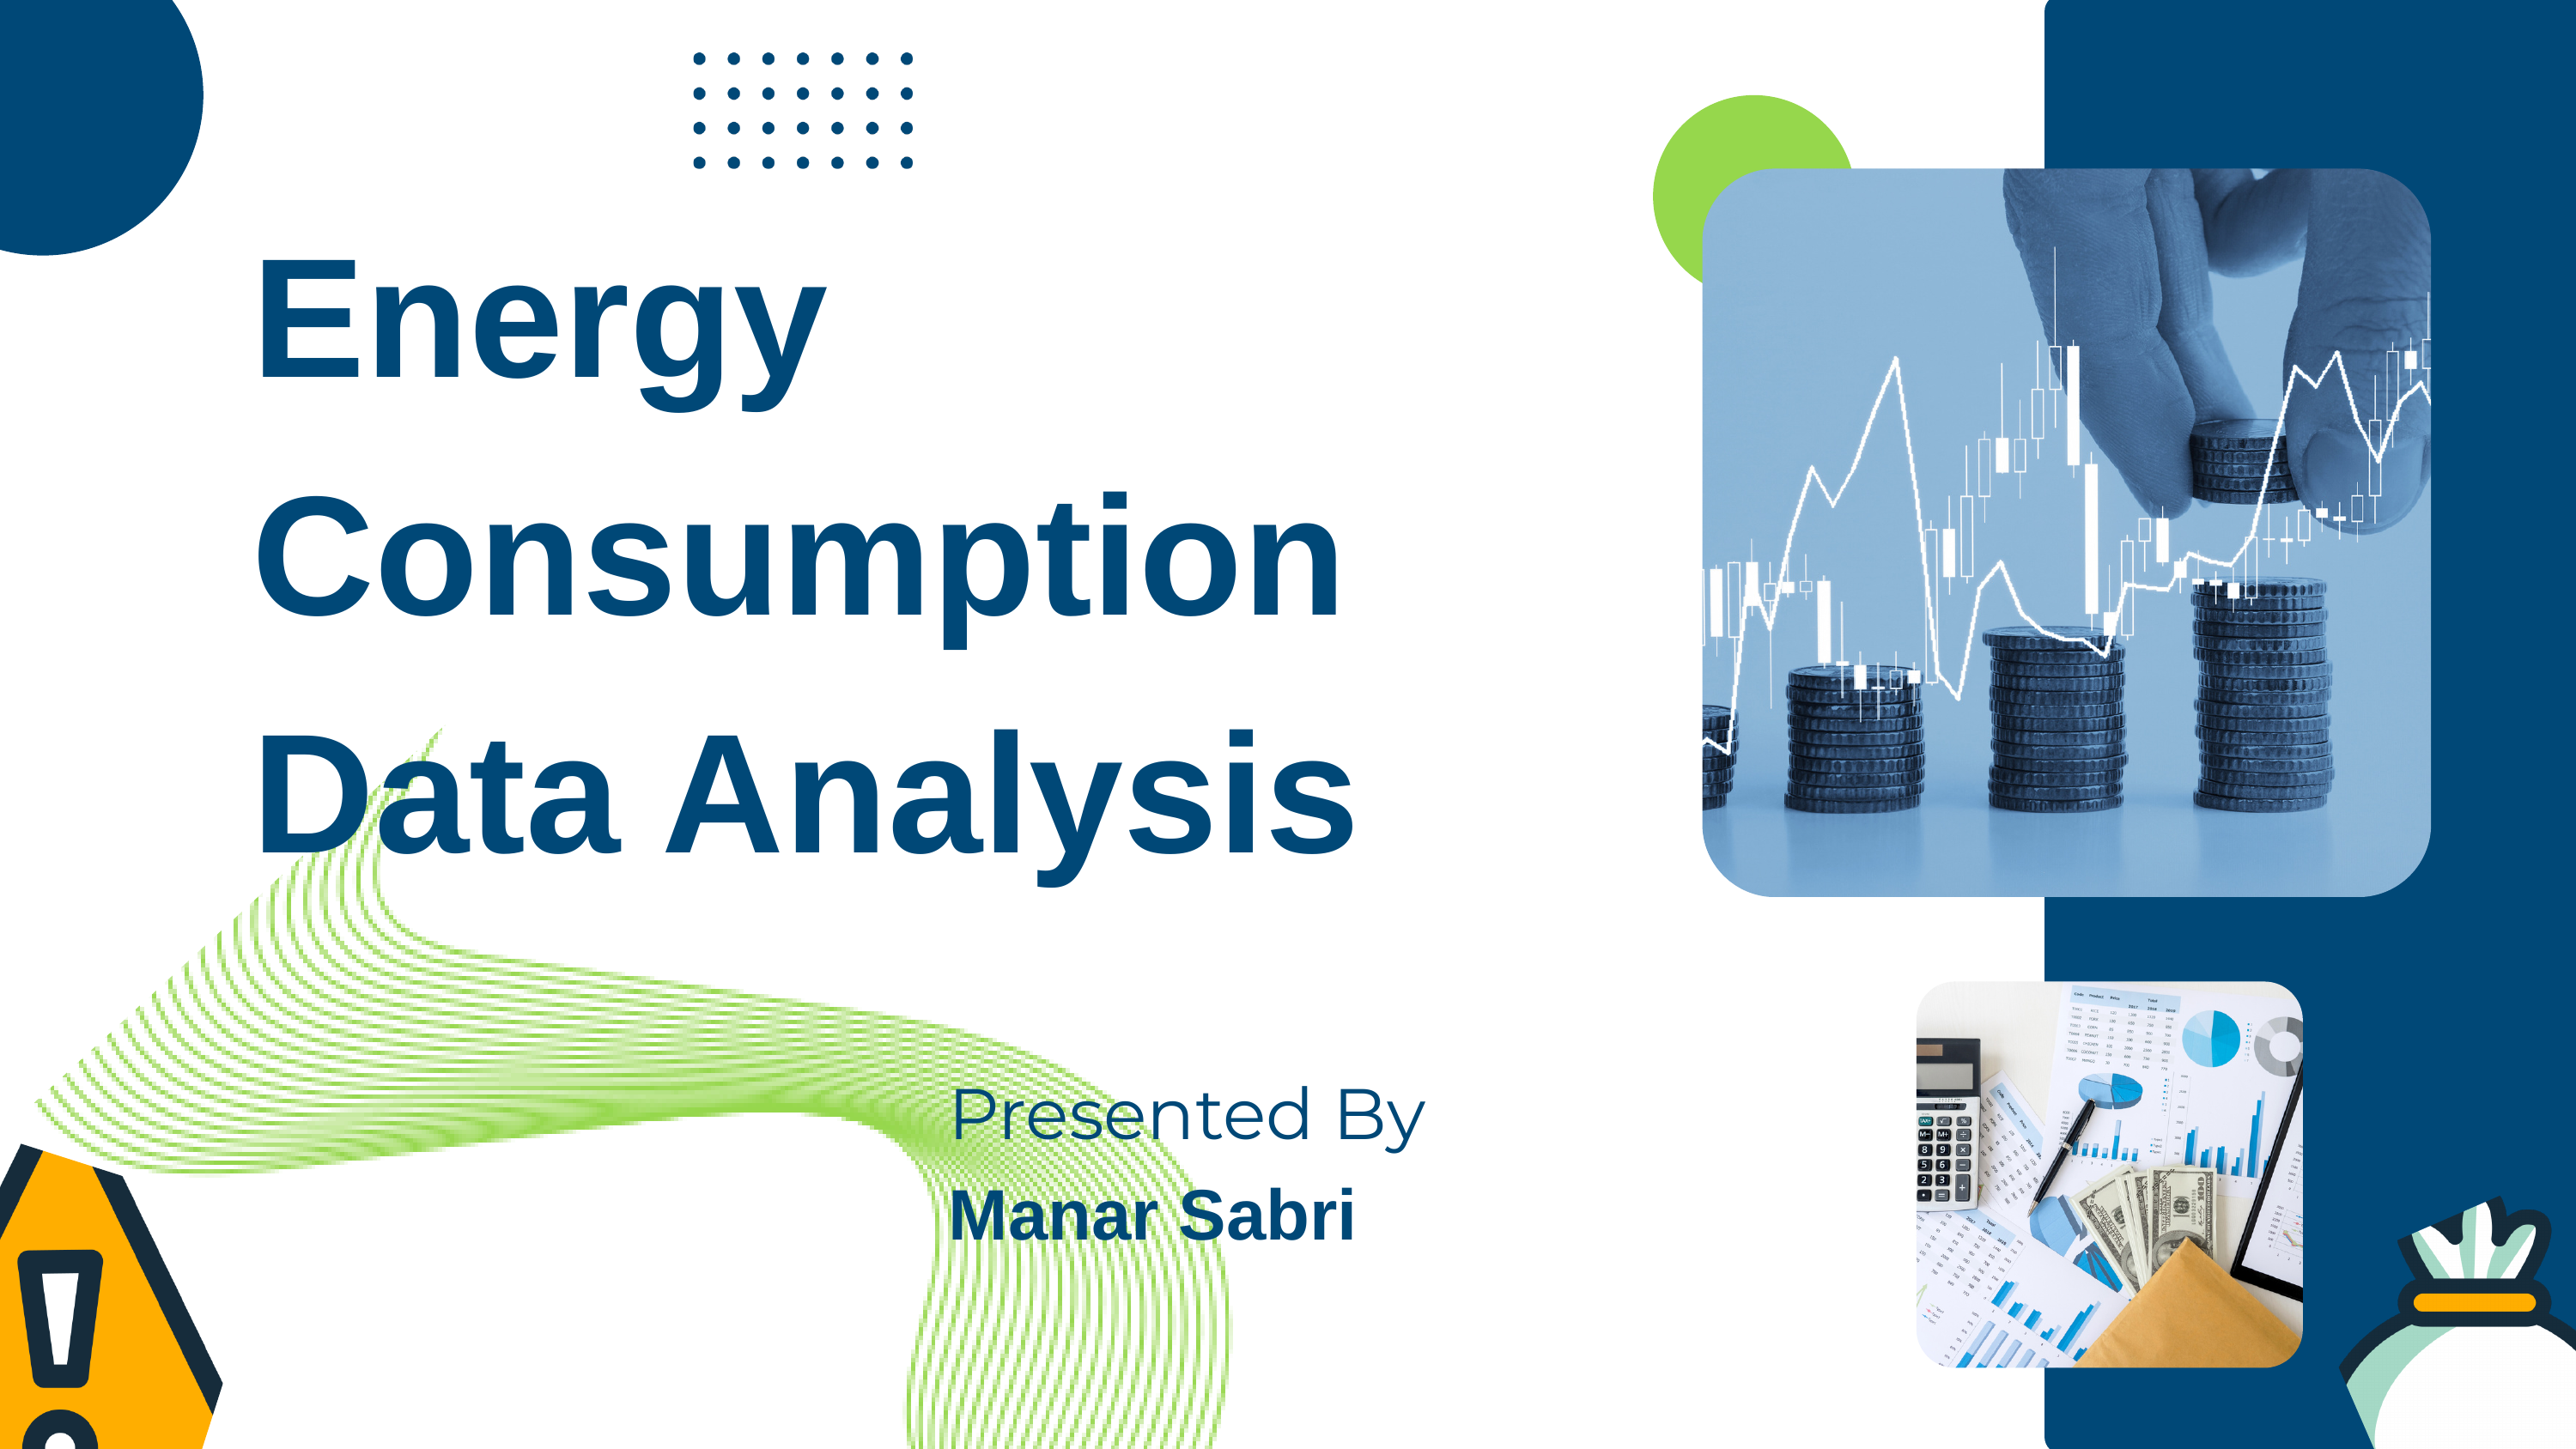

Energy Consumption Data Analysis

Presented By
Manar Sabri